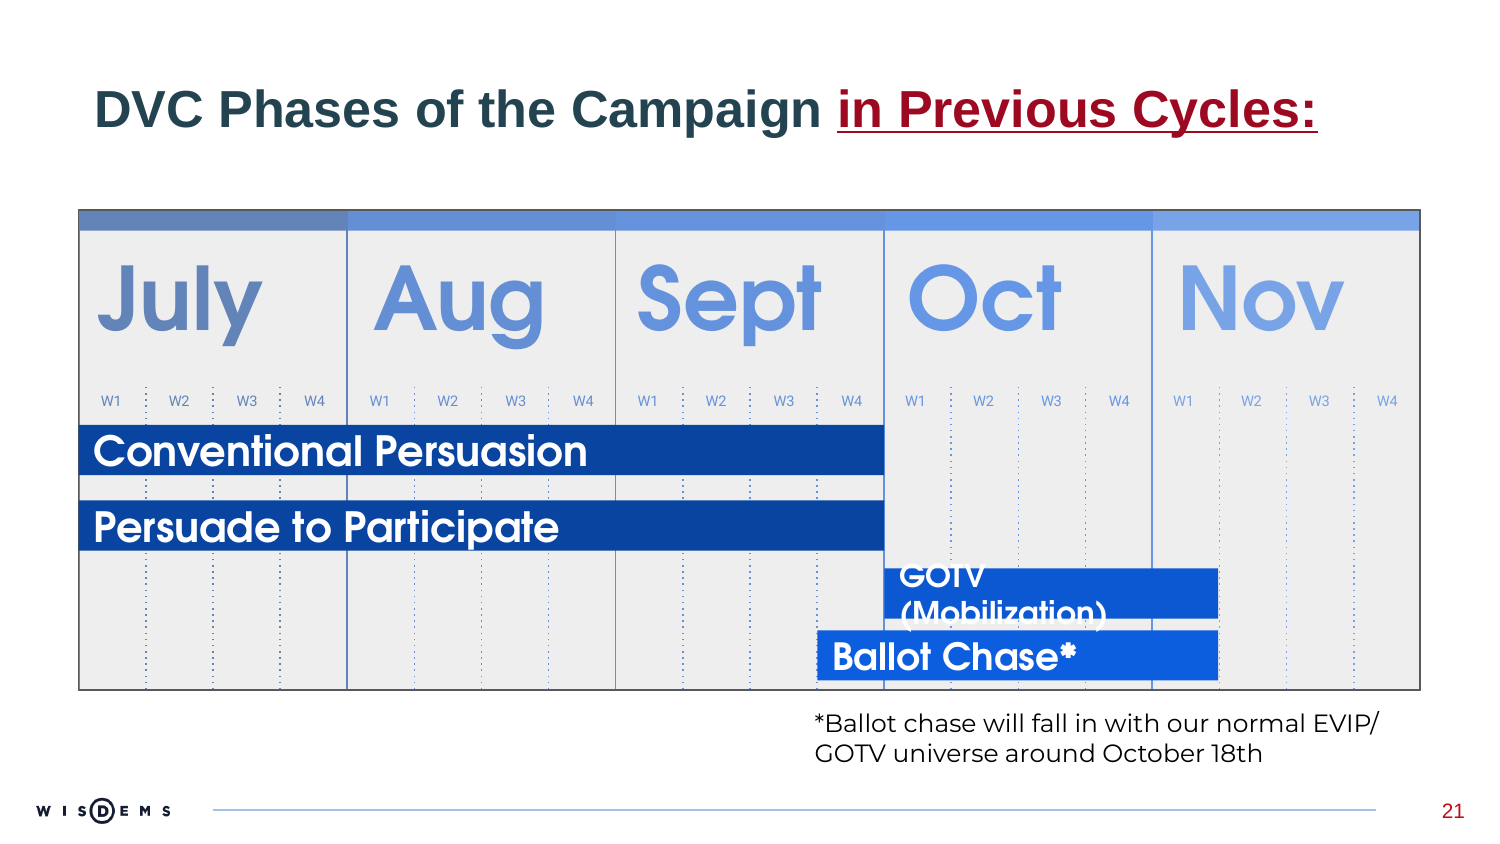

DVC Phases of the Campaign in Previous Cycles:

July
W1
W2
W3
W4

Aug
W1
W2
W3
W4

Sept
W1
W2
W3
W4

Oct
W1
W2
W3
W4

Nov
W1
W2
W3
W4
Conventional Persuasion
Persuade to Participate
GOTV (Mobilization)
Ballot Chase*
*Ballot chase will fall in with our normal EVIP/ GOTV universe around October 18th